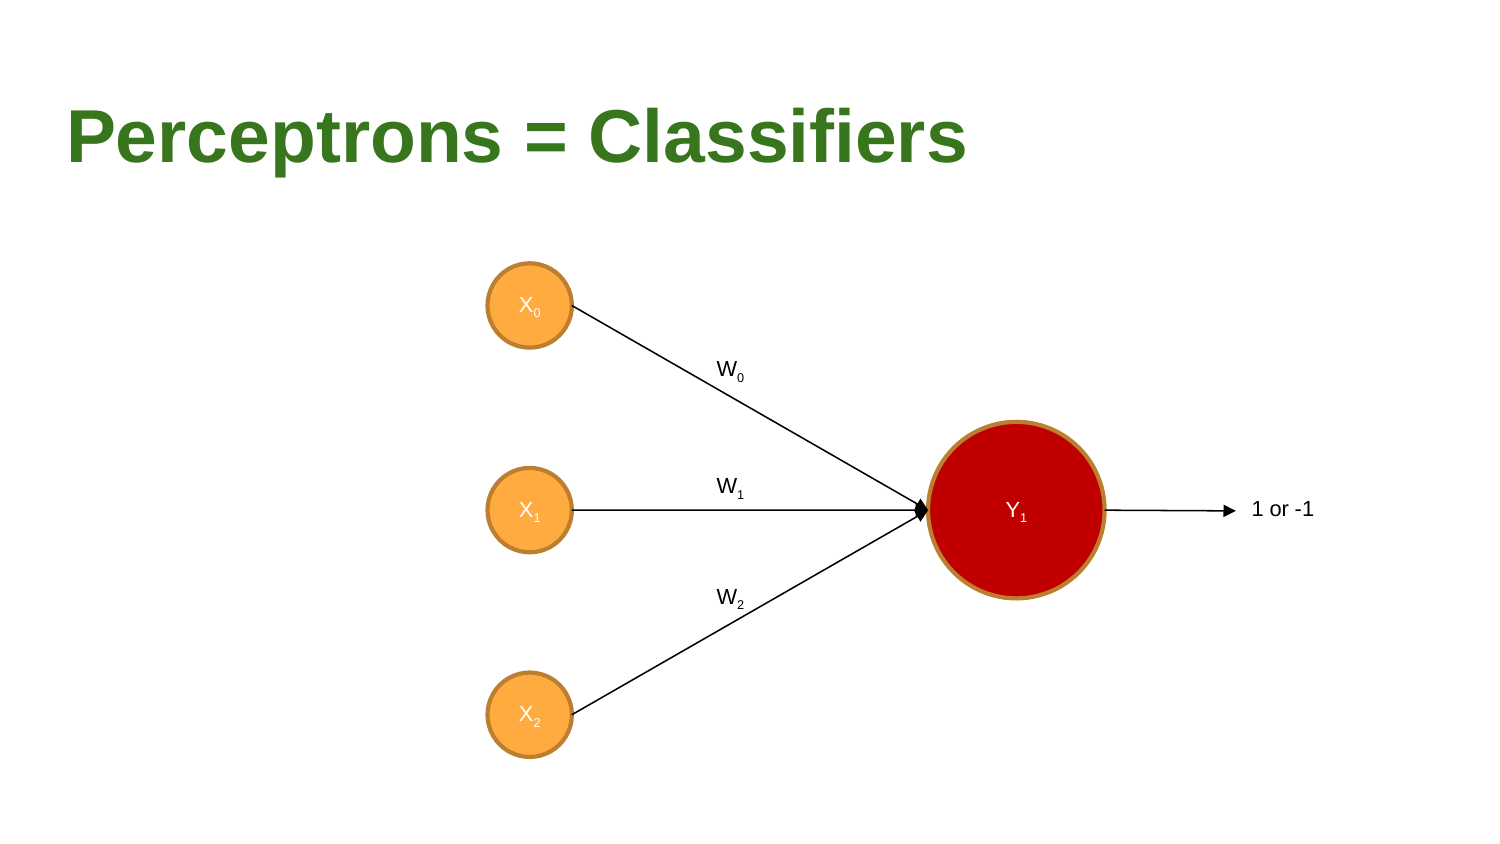

# Perceptrons = Classifiers

X0
W0
Y1
W1
X1
1 or -1
W2
X2